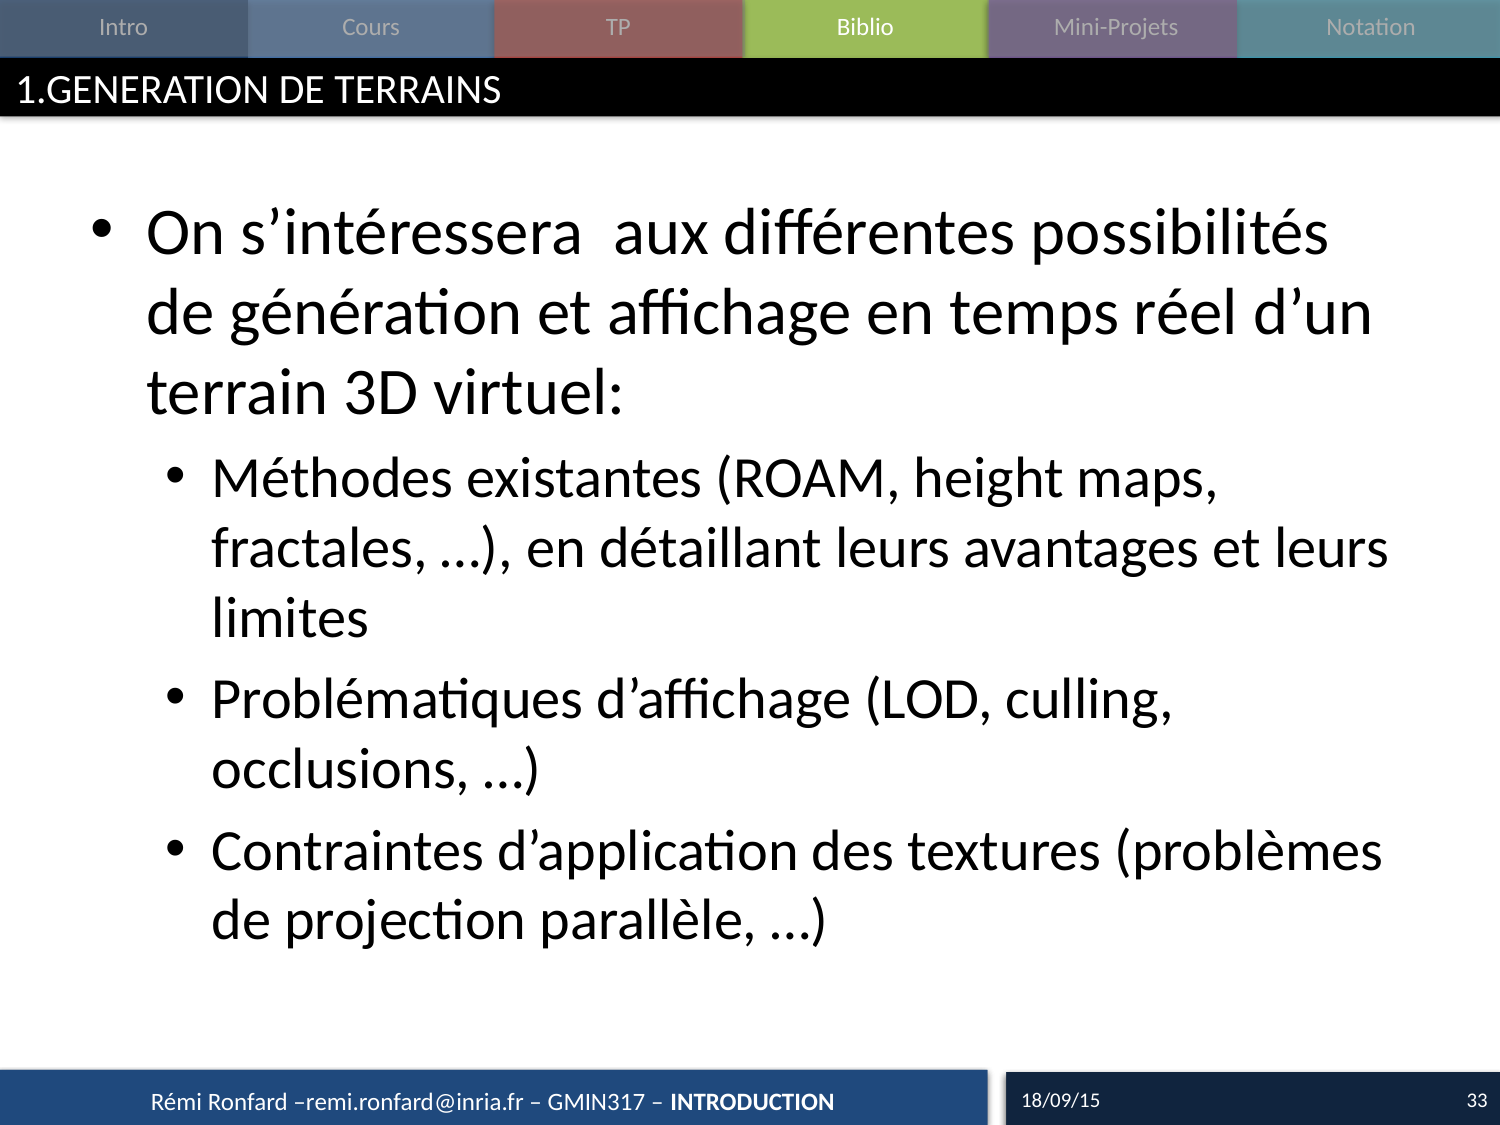

# 1.GENERATION DE TERRAINS
On s’intéressera  aux différentes possibilités de génération et affichage en temps réel d’un terrain 3D virtuel:
Méthodes existantes (ROAM, height maps, fractales, …), en détaillant leurs avantages et leurs limites
Problématiques d’affichage (LOD, culling, occlusions, …)
Contraintes d’application des textures (problèmes de projection parallèle, …)

18/09/15
33
Rémi Ronfard –remi.ronfard@inria.fr – GMIN317 – INTRODUCTION